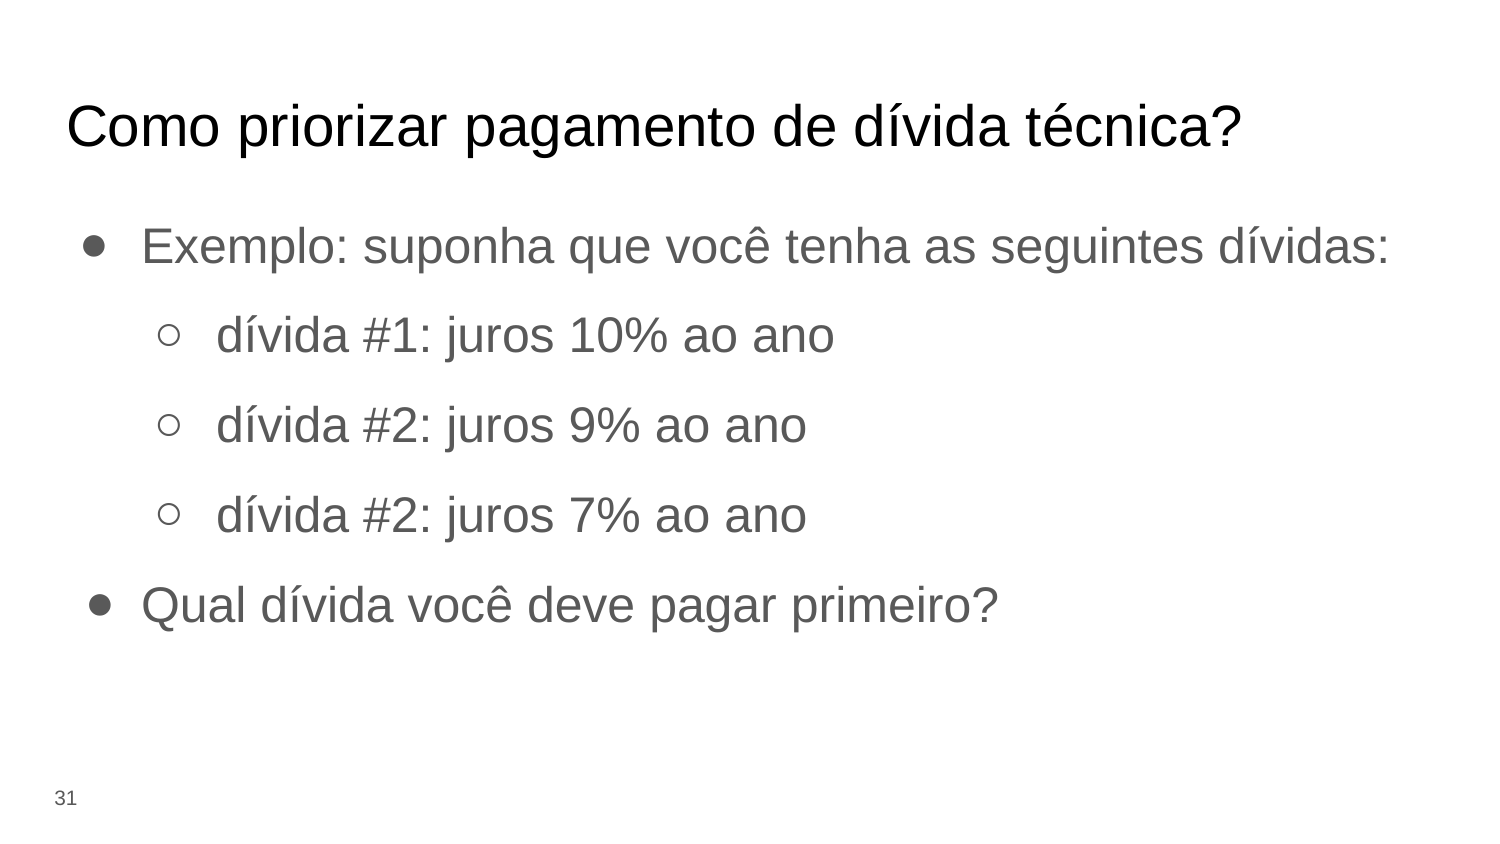

# Como priorizar pagamento de dívida técnica?
Exemplo: suponha que você tenha as seguintes dívidas:
dívida #1: juros 10% ao ano
dívida #2: juros 9% ao ano
dívida #2: juros 7% ao ano
Qual dívida você deve pagar primeiro?

31